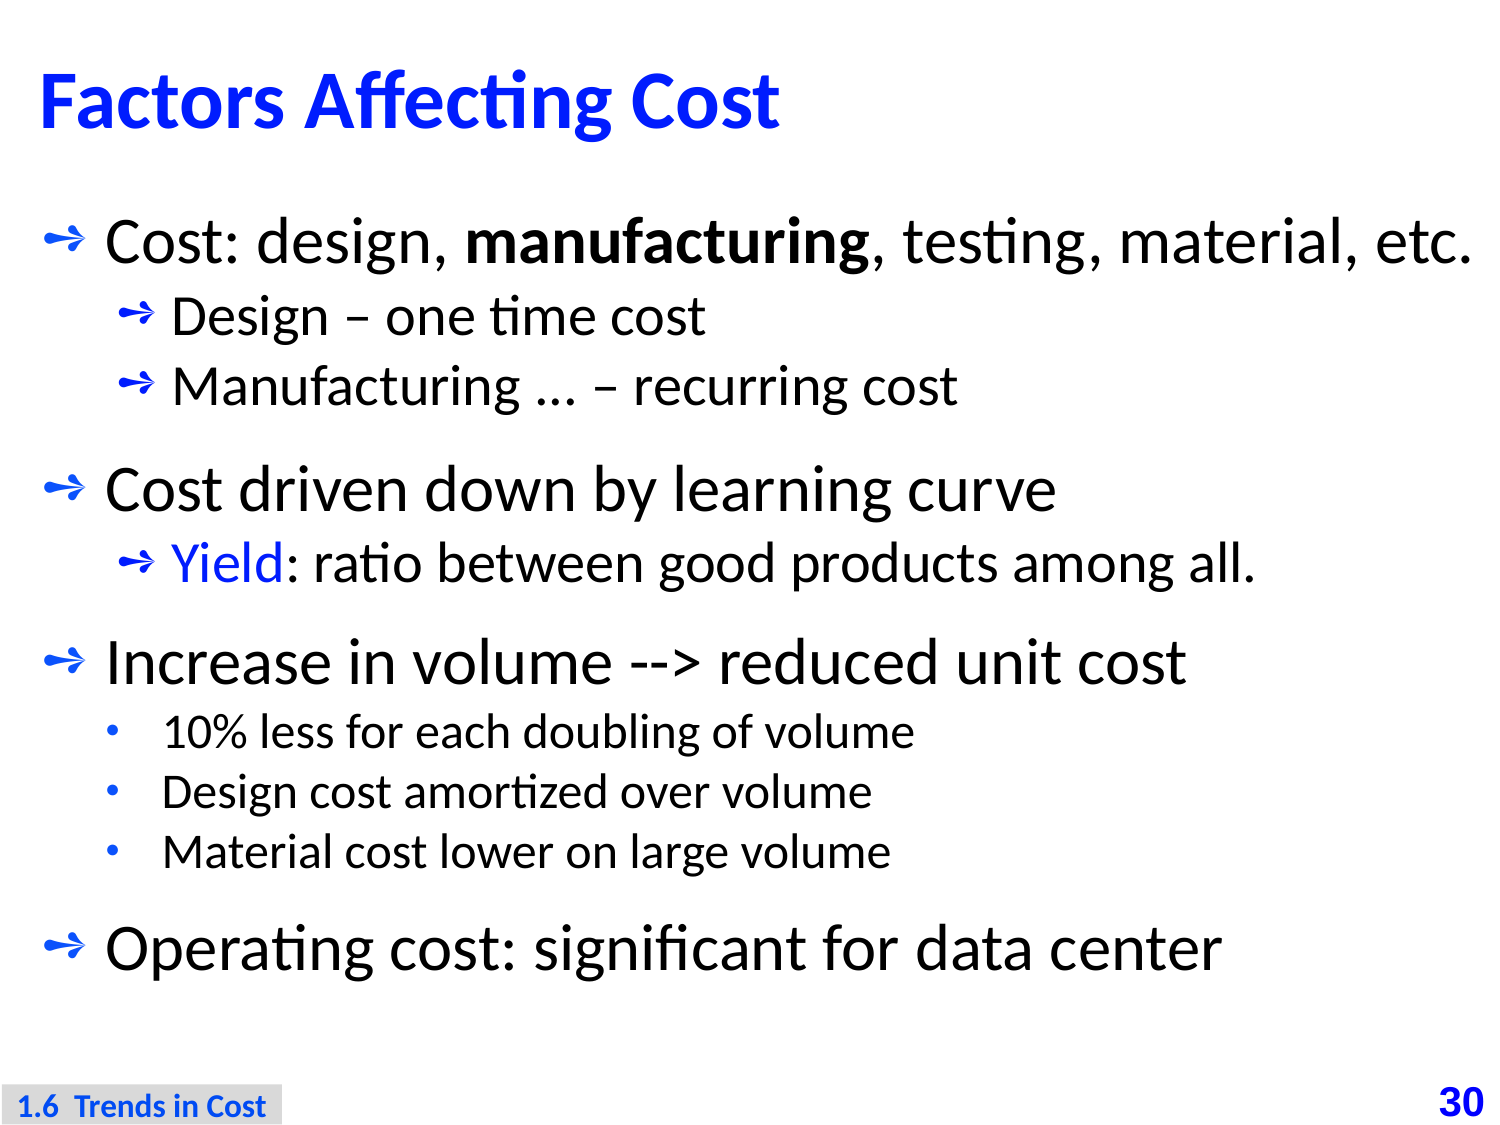

# Factors Affecting Cost
Cost: design, manufacturing, testing, material, etc.
Design – one time cost
Manufacturing ... – recurring cost
Cost driven down by learning curve
Yield: ratio between good products among all.
Increase in volume --> reduced unit cost
10% less for each doubling of volume
Design cost amortized over volume
Material cost lower on large volume
Operating cost: significant for data center
30
1.6  Trends in Cost